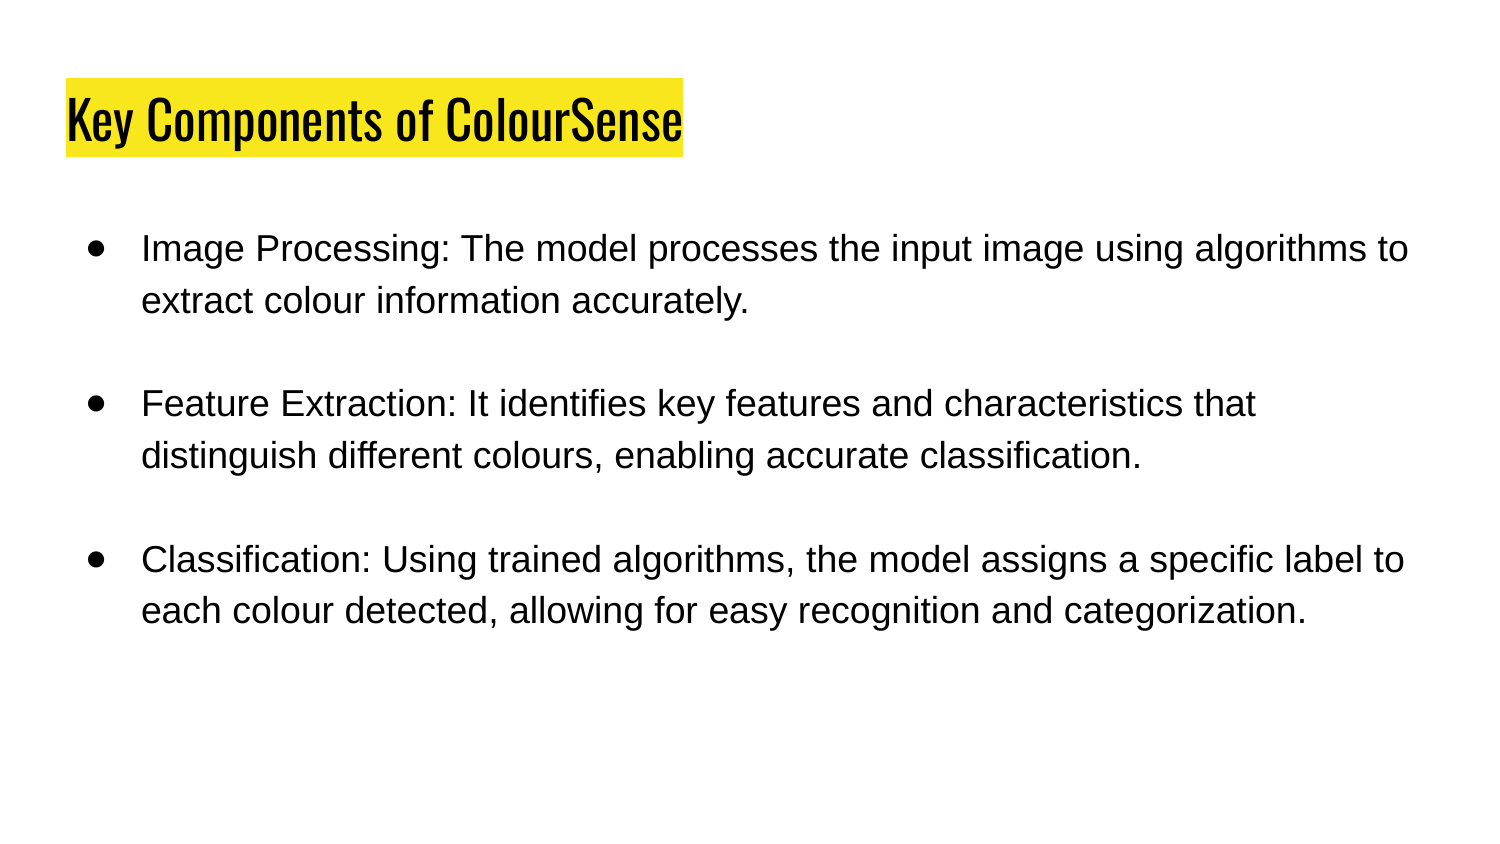

# Key Components of ColourSense
Image Processing: The model processes the input image using algorithms to extract colour information accurately.

Feature Extraction: It identifies key features and characteristics that distinguish different colours, enabling accurate classification.

Classification: Using trained algorithms, the model assigns a specific label to each colour detected, allowing for easy recognition and categorization.